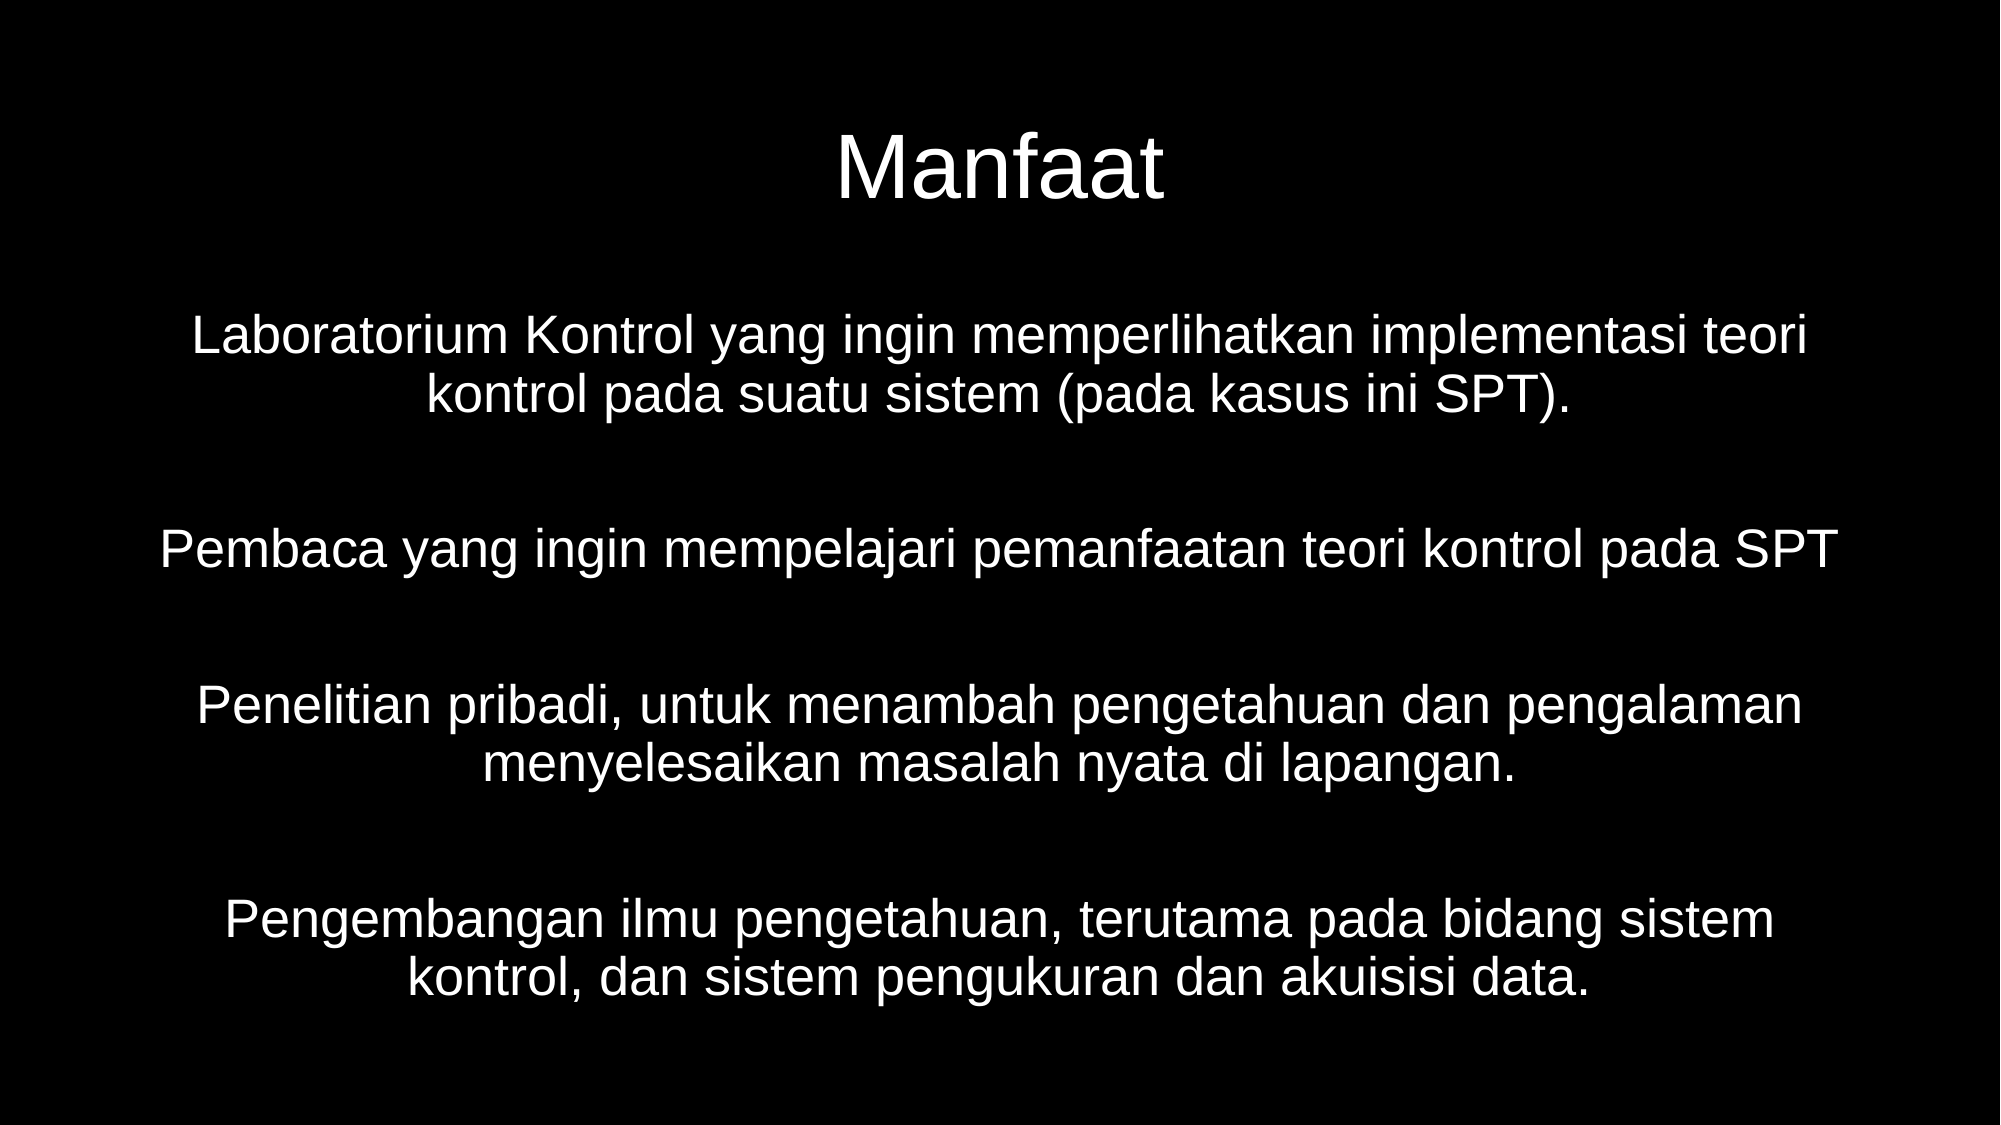

# Manfaat
Laboratorium Kontrol yang ingin memperlihatkan implementasi teori kontrol pada suatu sistem (pada kasus ini SPT).

Pembaca yang ingin mempelajari pemanfaatan teori kontrol pada SPT

Penelitian pribadi, untuk menambah pengetahuan dan pengalaman menyelesaikan masalah nyata di lapangan.

Pengembangan ilmu pengetahuan, terutama pada bidang sistem kontrol, dan sistem pengukuran dan akuisisi data.